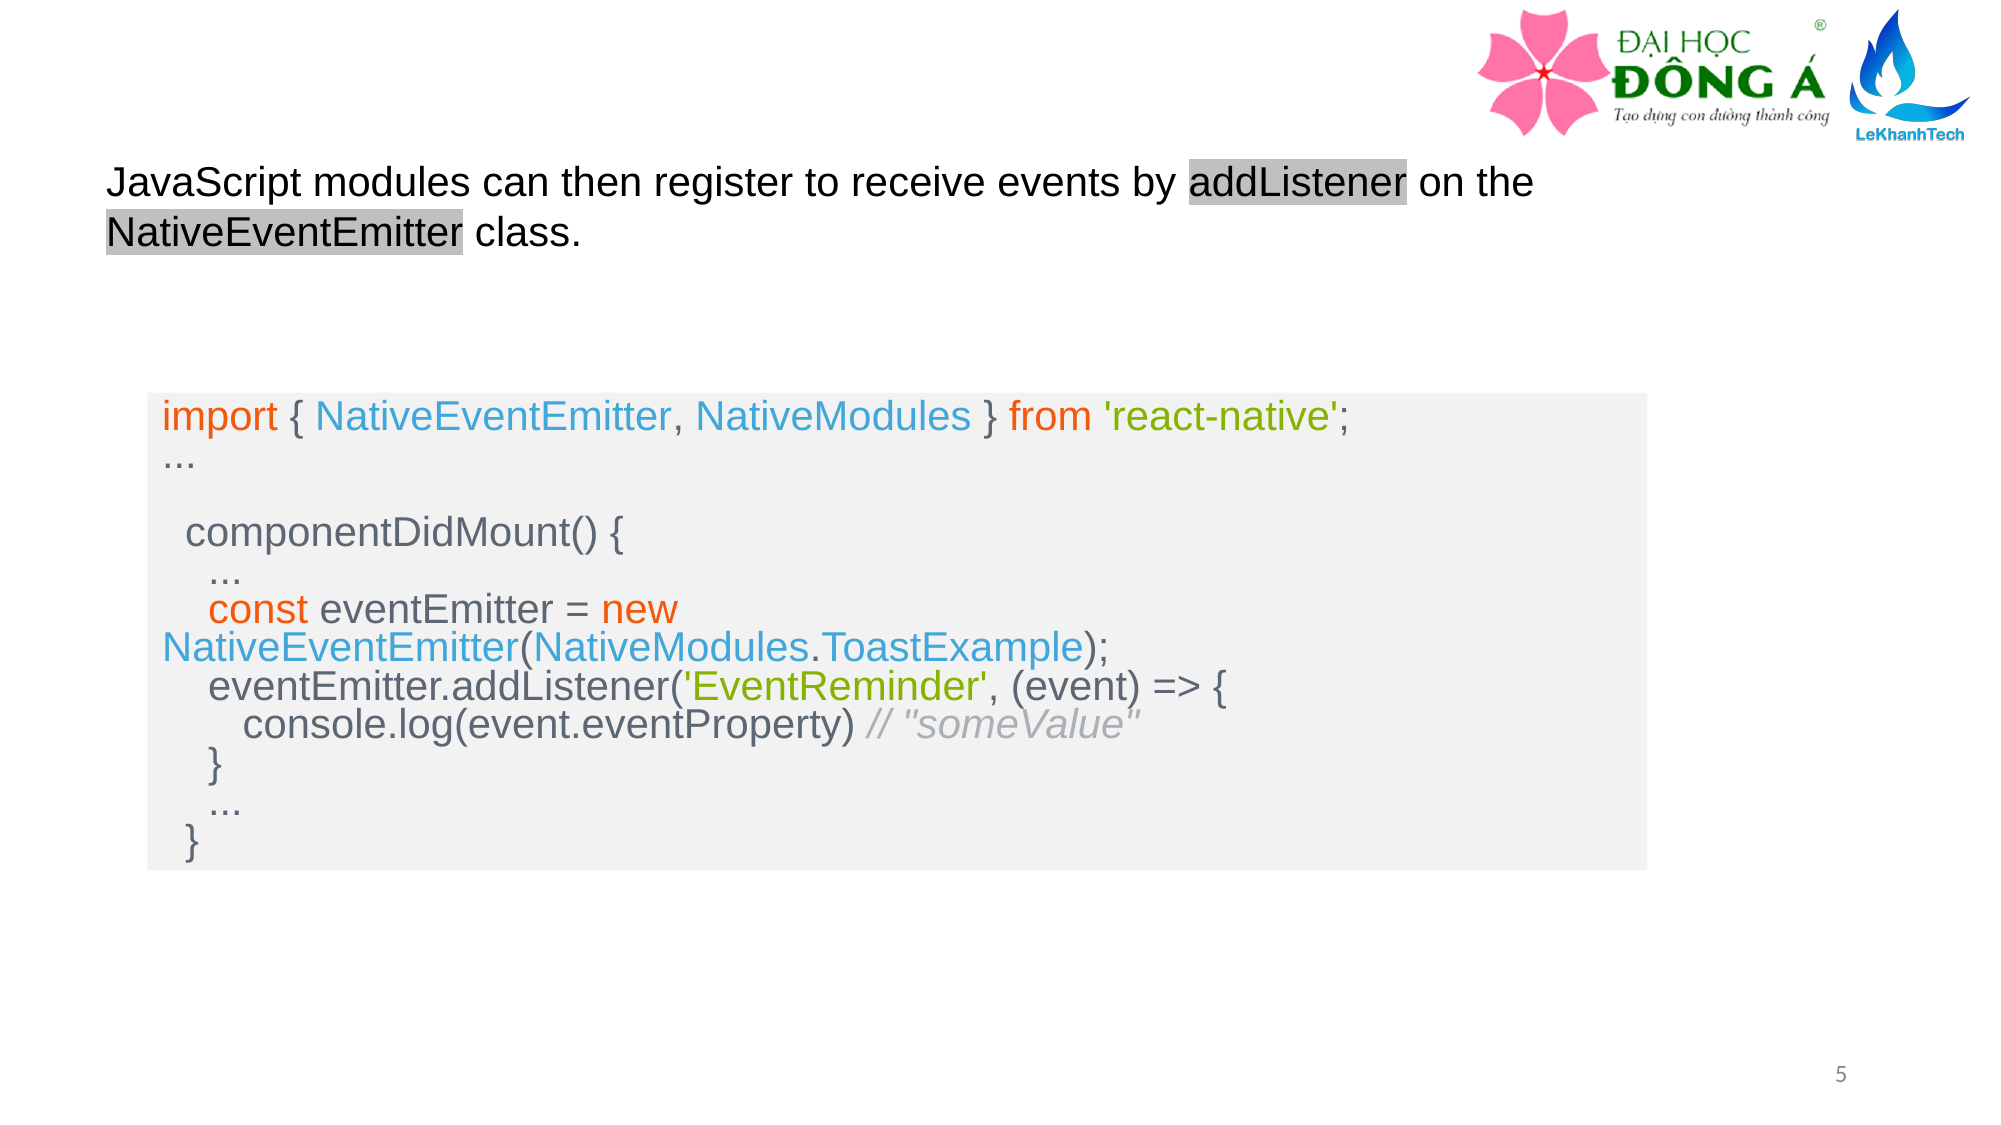

JavaScript modules can then register to receive events by addListener on the NativeEventEmitter class.
import { NativeEventEmitter, NativeModules } from 'react-native';
...

  componentDidMount() {
    ...
    const eventEmitter = new NativeEventEmitter(NativeModules.ToastExample);
    eventEmitter.addListener('EventReminder', (event) => {
       console.log(event.eventProperty) // "someValue"
    }
    ...
  }
5